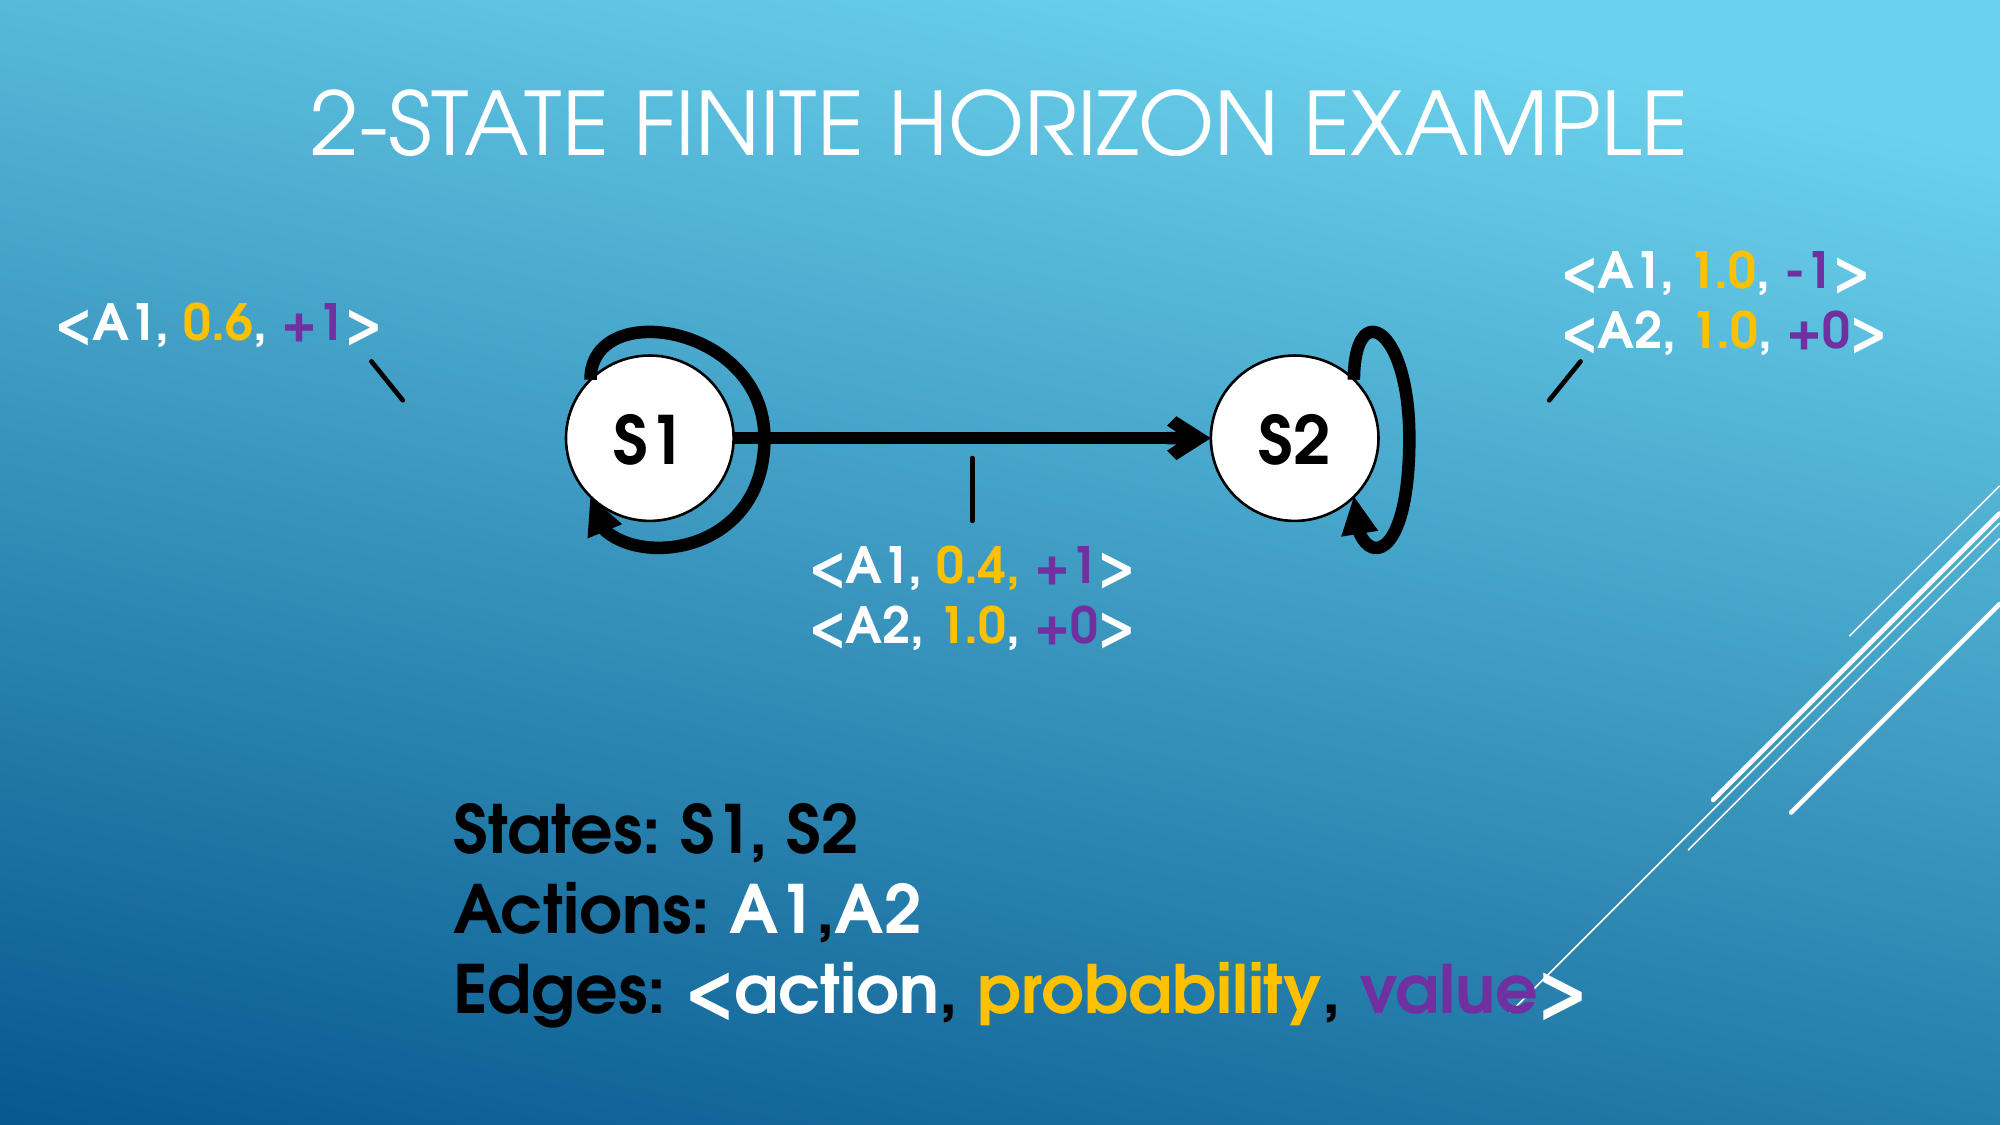

# 2-state Finite horizon Example
<A1, 1.0, -1>
<A2, 1.0, +0>
<A1, 0.6, +1>
S1
S2
<A1, 0.4, +1>
<A2, 1.0, +0>
States: S1, S2
Actions: A1,A2
Edges: <action, probability, value>